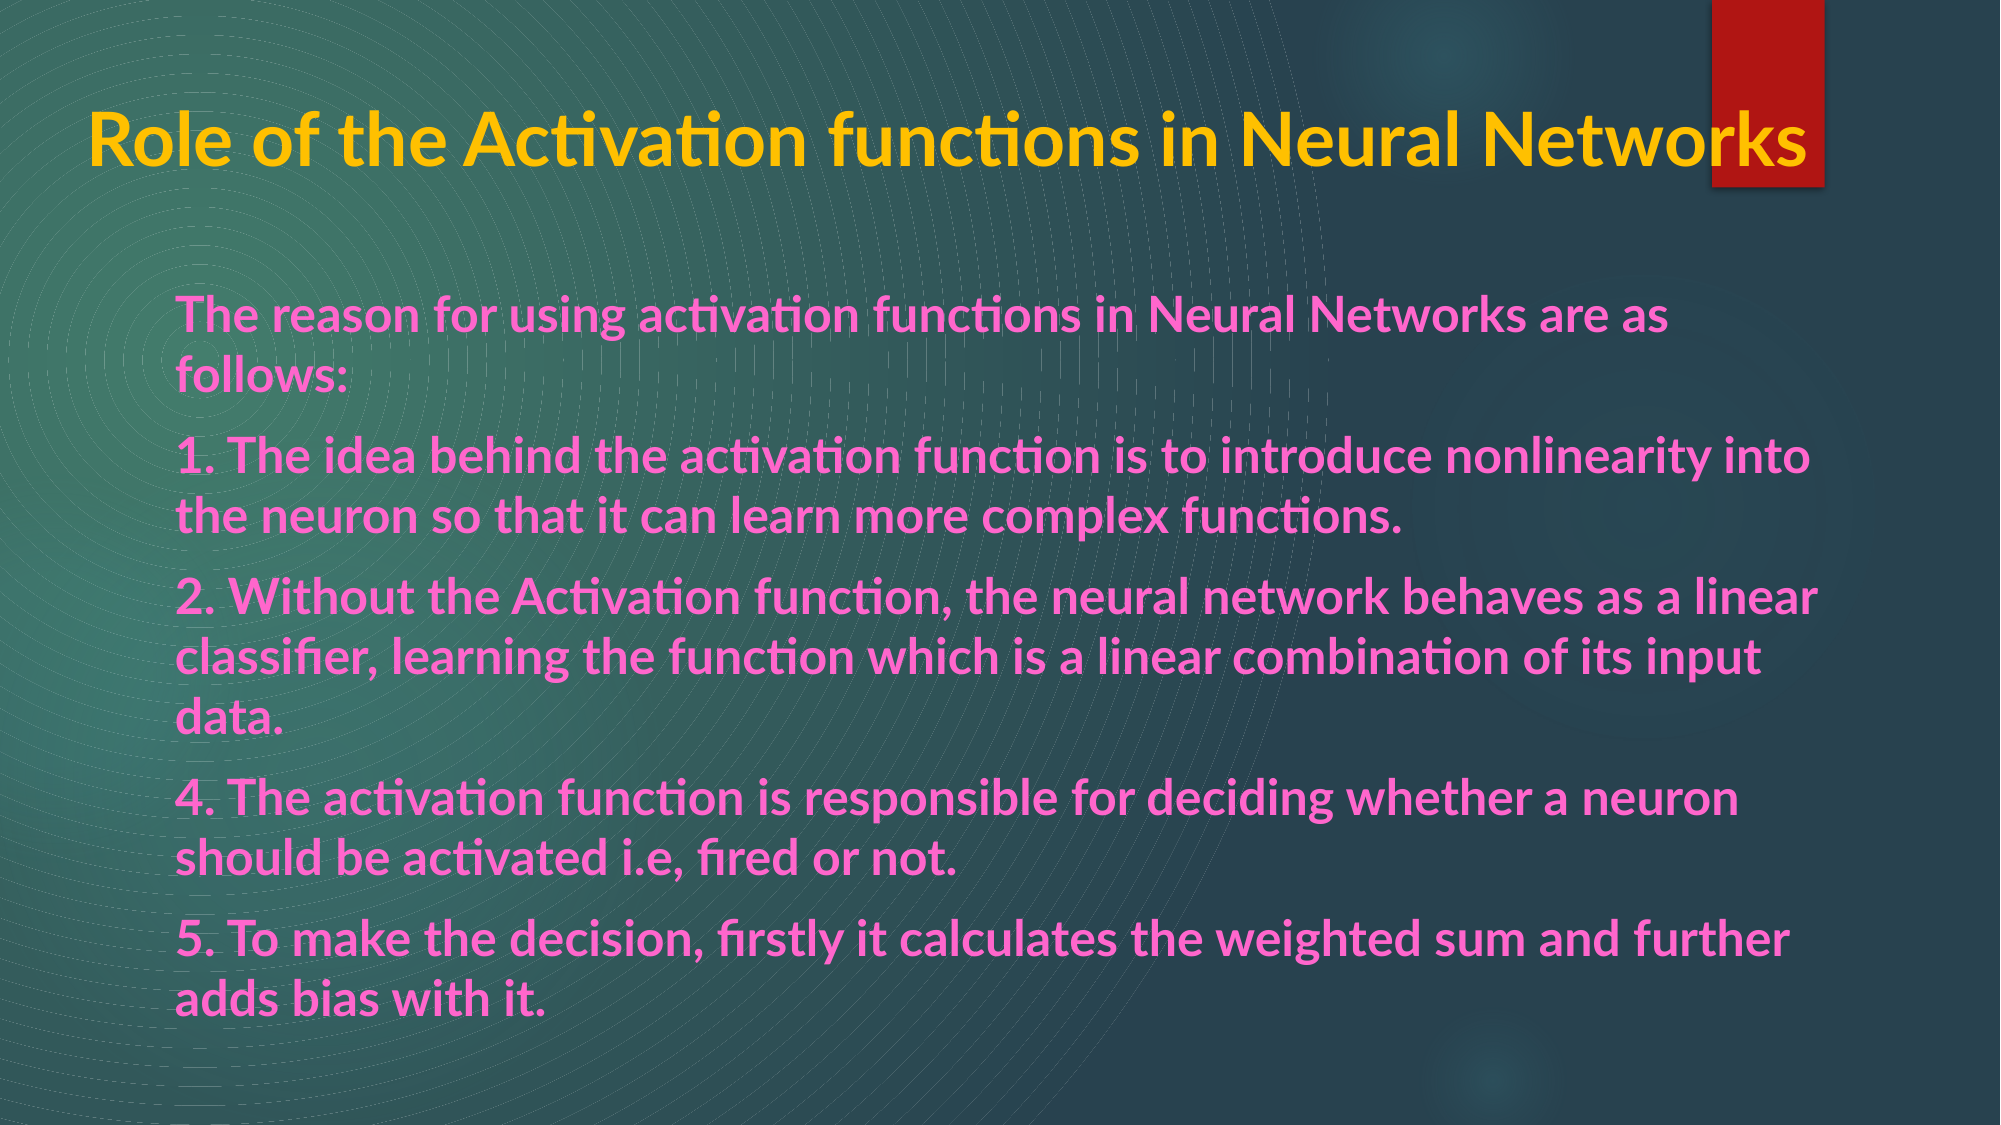

# Role of the Activation functions in Neural Networks
The reason for using activation functions in Neural Networks are as follows:
1. The idea behind the activation function is to introduce nonlinearity into the neuron so that it can learn more complex functions.
2. Without the Activation function, the neural network behaves as a linear classifier, learning the function which is a linear combination of its input data.
4. The activation function is responsible for deciding whether a neuron should be activated i.e, fired or not.
5. To make the decision, firstly it calculates the weighted sum and further adds bias with it.